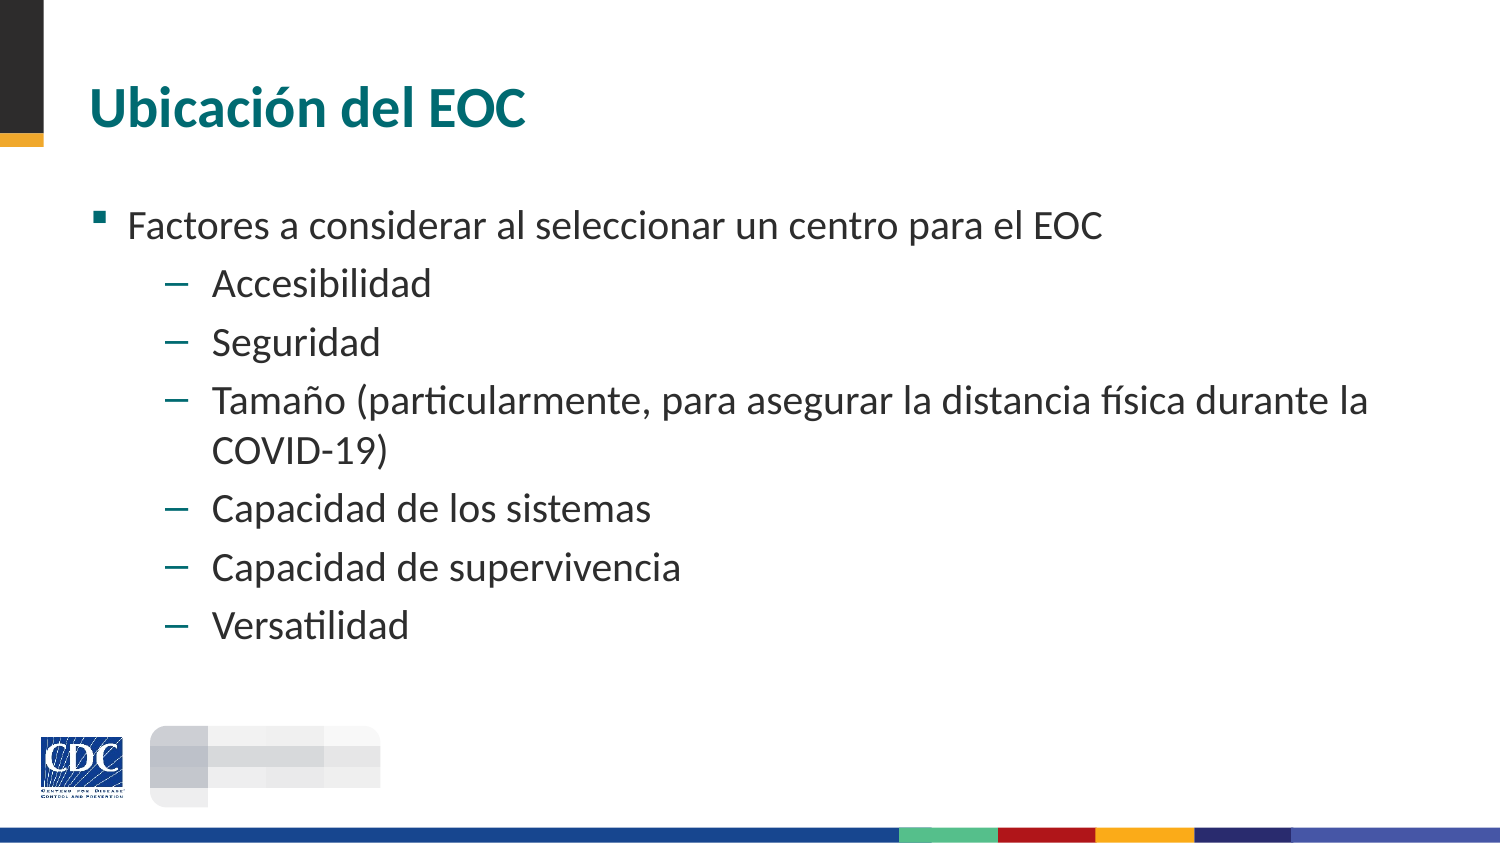

# Ubicación del EOC
Factores a considerar al seleccionar un centro para el EOC
Accesibilidad
Seguridad
Tamaño (particularmente, para asegurar la distancia física durante la COVID-19)
Capacidad de los sistemas
Capacidad de supervivencia
Versatilidad